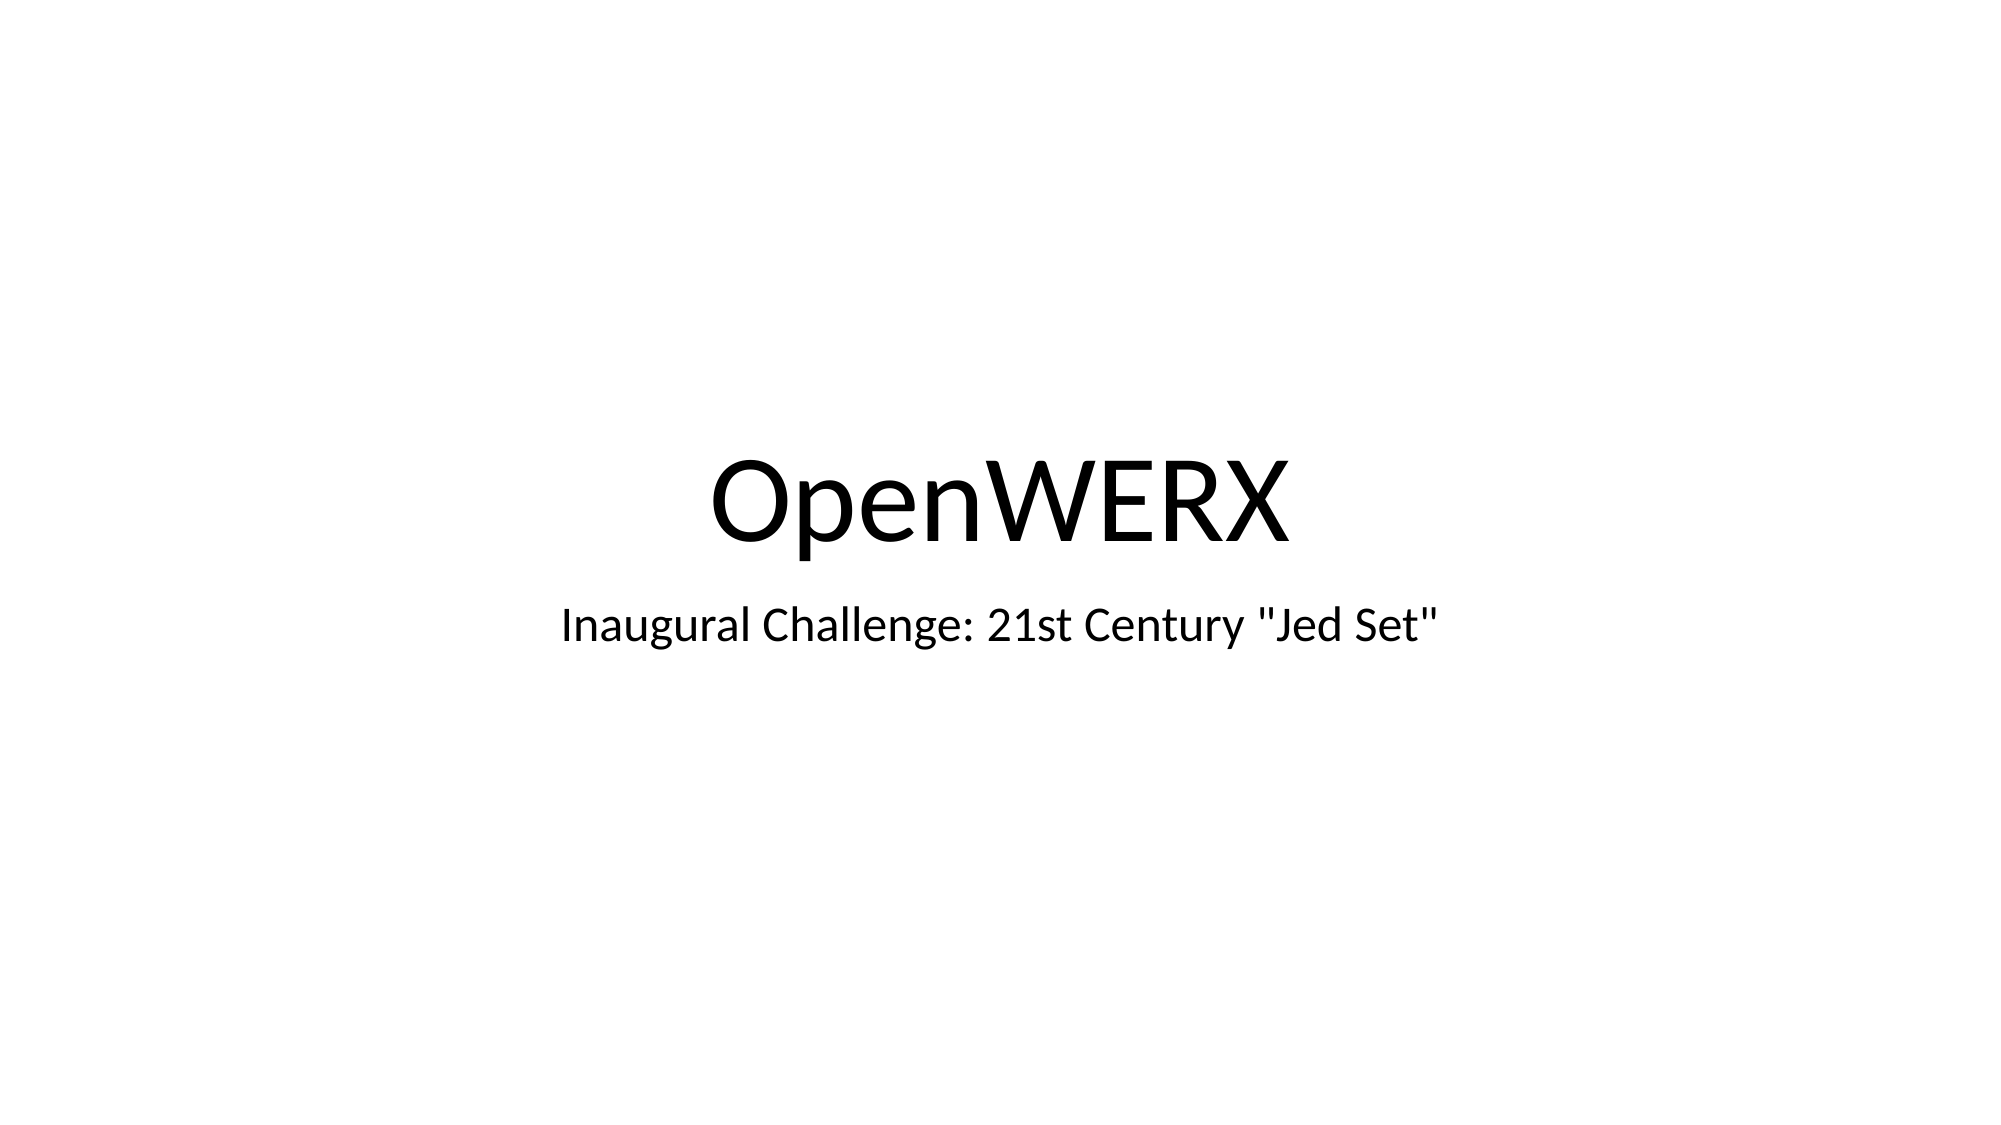

# OpenWERX
Inaugural Challenge: 21st Century "Jed Set"